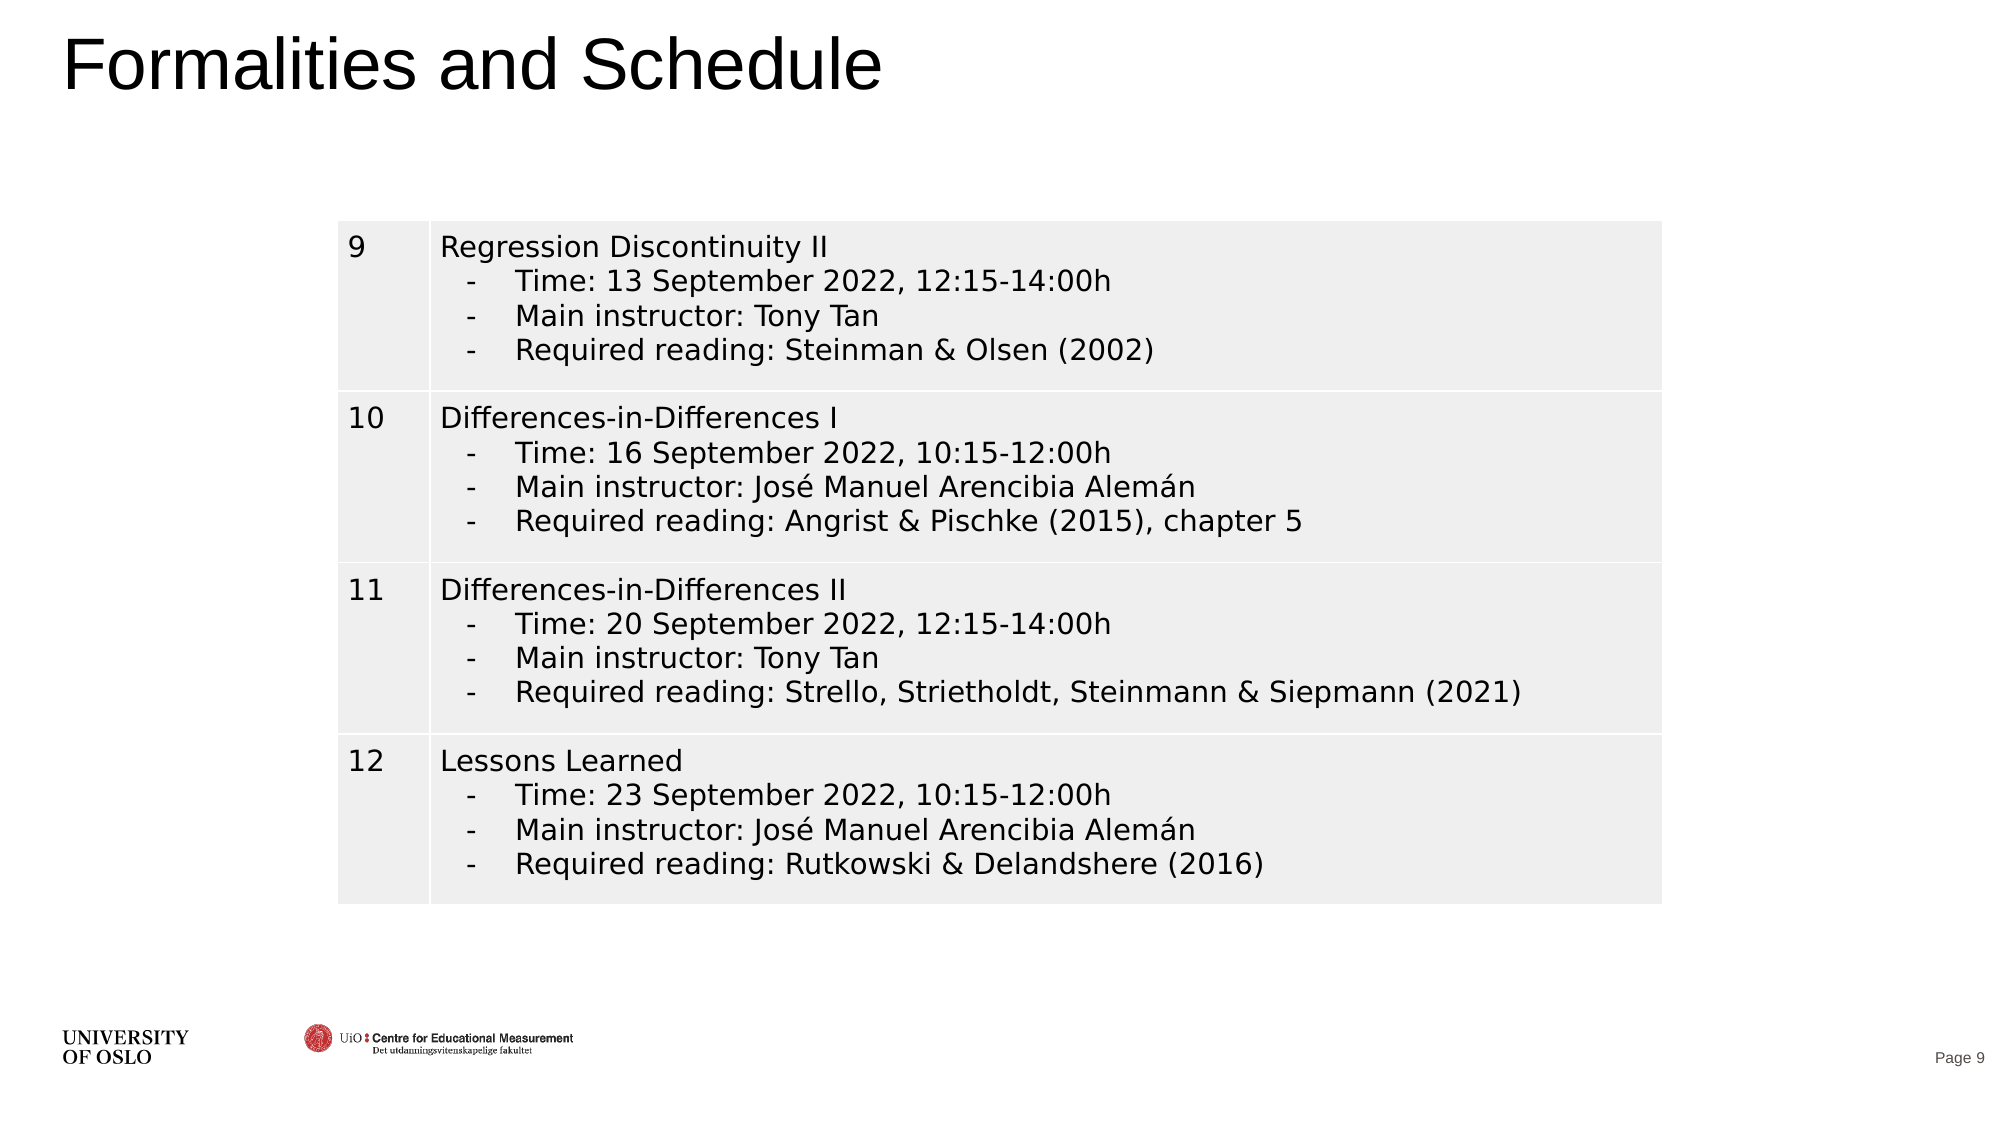

# Formalities and Schedule
| 9 | Regression Discontinuity II Time: 13 September 2022, 12:15-14:00h Main instructor: Tony Tan Required reading: Steinman & Olsen (2002) |
| --- | --- |
| 10 | Differences-in-Differences I Time: 16 September 2022, 10:15-12:00h Main instructor: José Manuel Arencibia Alemán Required reading: Angrist & Pischke (2015), chapter 5 |
| 11 | Differences-in-Differences II Time: 20 September 2022, 12:15-14:00h Main instructor: Tony Tan Required reading: Strello, Strietholdt, Steinmann & Siepmann (2021) |
| 12 | Lessons Learned Time: 23 September 2022, 10:15-12:00h Main instructor: José Manuel Arencibia Alemán Required reading: Rutkowski & Delandshere (2016) |
Page 9